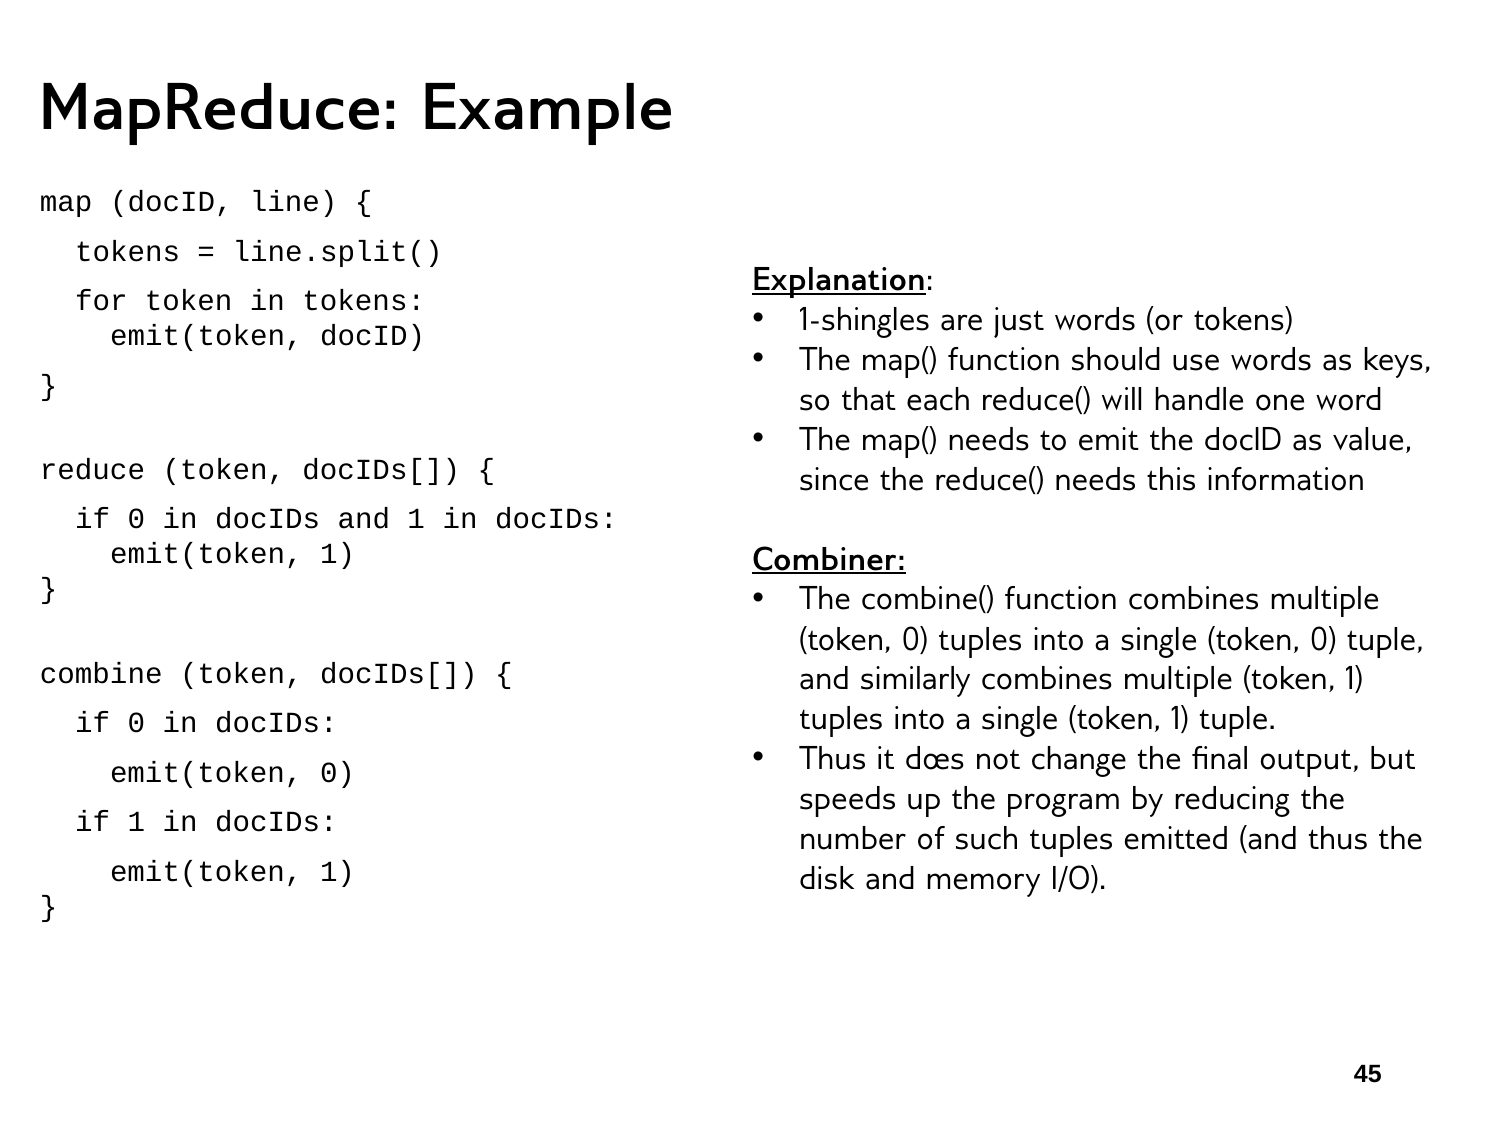

# MapReduce: Example
map (docID, line) {
  tokens = line.split()
  for token in tokens:
    emit(token, docID)
}
reduce (token, docIDs[]) {
  if 0 in docIDs and 1 in docIDs:
    emit(token, 1)
}
combine (token, docIDs[]) {
  if 0 in docIDs:
    emit(token, 0)
  if 1 in docIDs:
    emit(token, 1)
}

Explanation:
1-shingles are just words (or tokens)
The map() function should use words as keys, so that each reduce() will handle one word
The map() needs to emit the docID as value, since the reduce() needs this information
Combiner:
The combine() function combines multiple (token, 0) tuples into a single (token, 0) tuple, and similarly combines multiple (token, 1) tuples into a single (token, 1) tuple.
Thus it does not change the final output, but speeds up the program by reducing the number of such tuples emitted (and thus the disk and memory I/O).
45